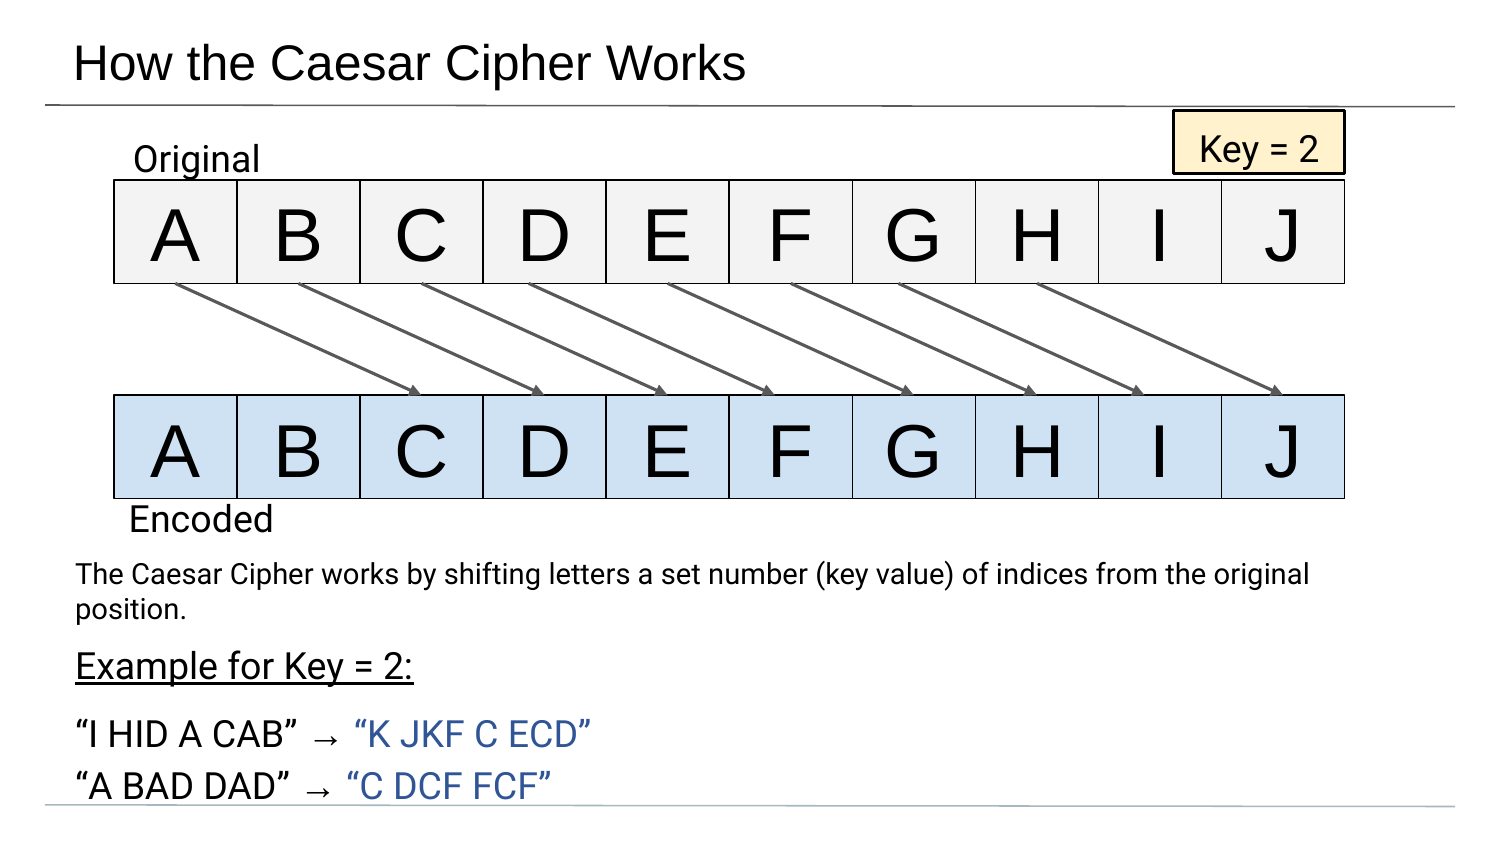

# How the Caesar Cipher Works
Key = 2
Original
A
B
C
D
E
F
G
H
I
J
A
B
C
D
E
F
G
H
I
J
Encoded
The Caesar Cipher works by shifting letters a set number (key value) of indices from the original position.
Example for Key = 2:
“I HID A CAB” → “K JKF C ECD”
“A BAD DAD” → “C DCF FCF”